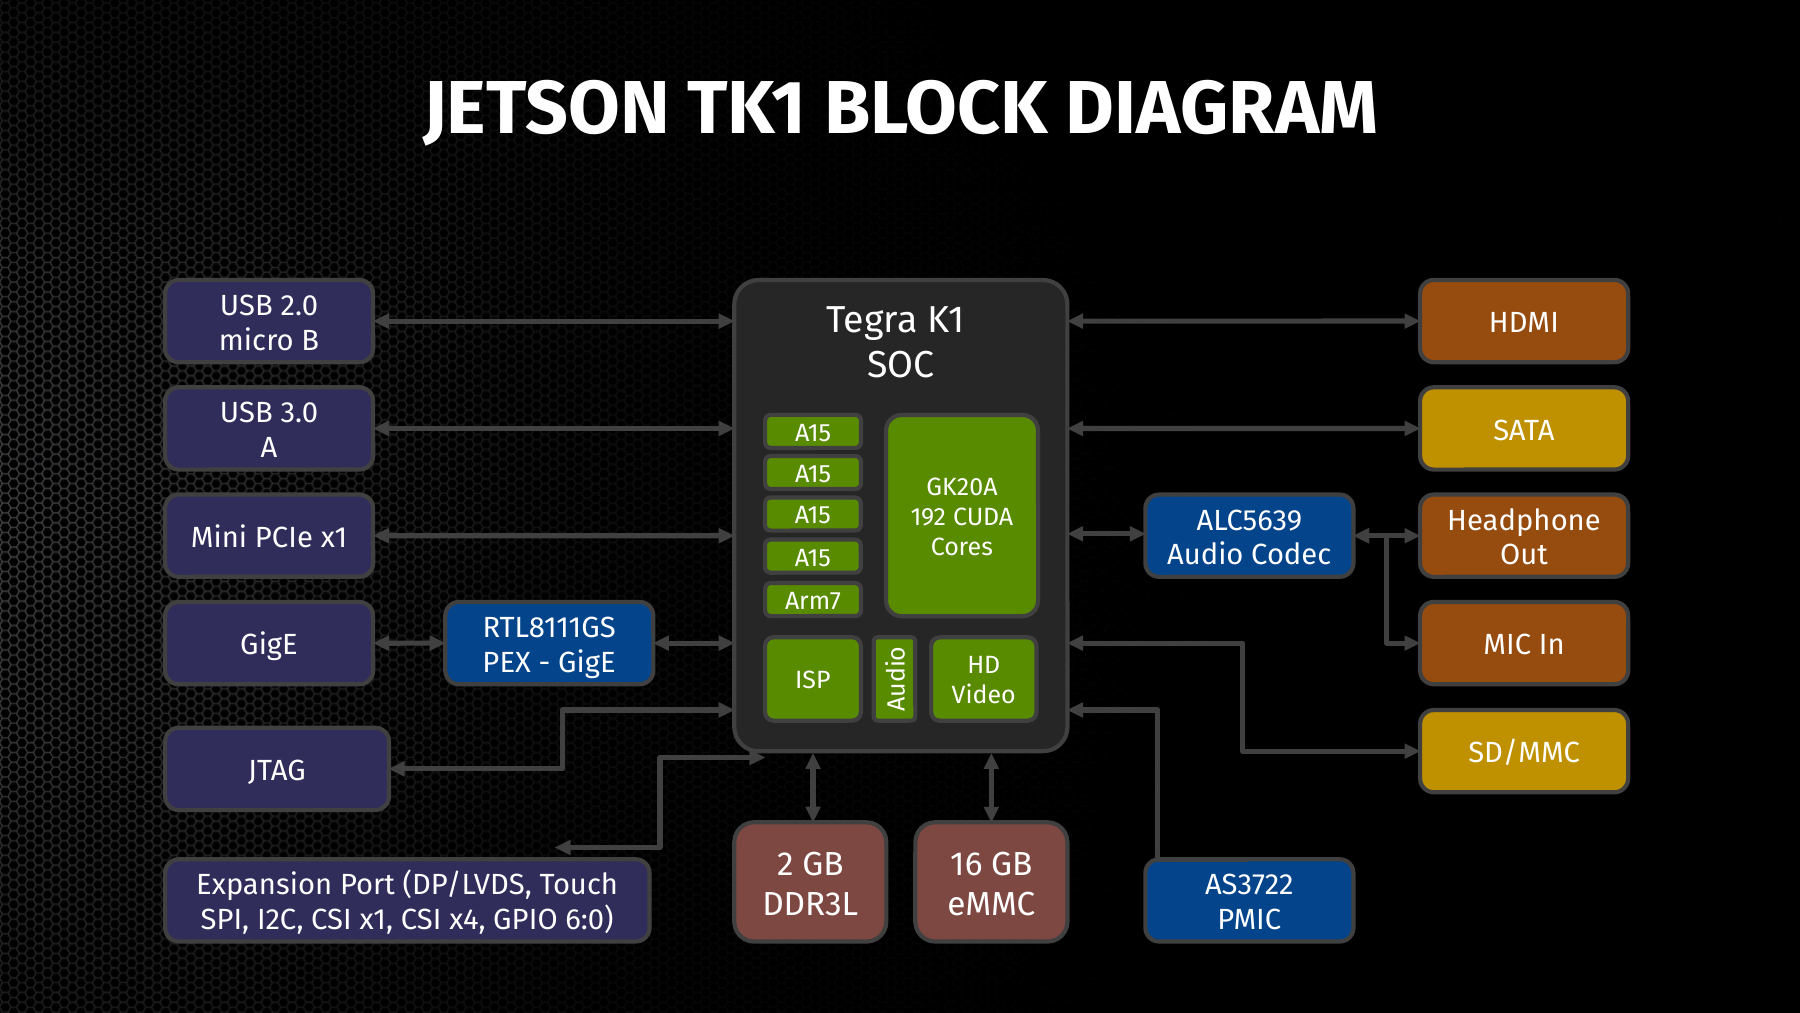

JETSON TK1 BLOCK DIAGRAM

HDMI
Tegra K1
SOC
USB 2.0 micro B
SATA
USB 3.0
A
GK20A
192 CUDA Cores
A15
A15
Mini PCIe x1
ALC5639 Audio Codec
Headphone Out
A15
A15
Arm7
MIC In
RTL8111GS PEX - GigE
GigE
Audio
ISP
HD Video
SD/MMC
JTAG
2 GB
DDR3L
16 GB eMMC
AS3722
PMIC
Expansion Port (DP/LVDS, Touch SPI, I2C, CSI x1, CSI x4, GPIO 6:0)